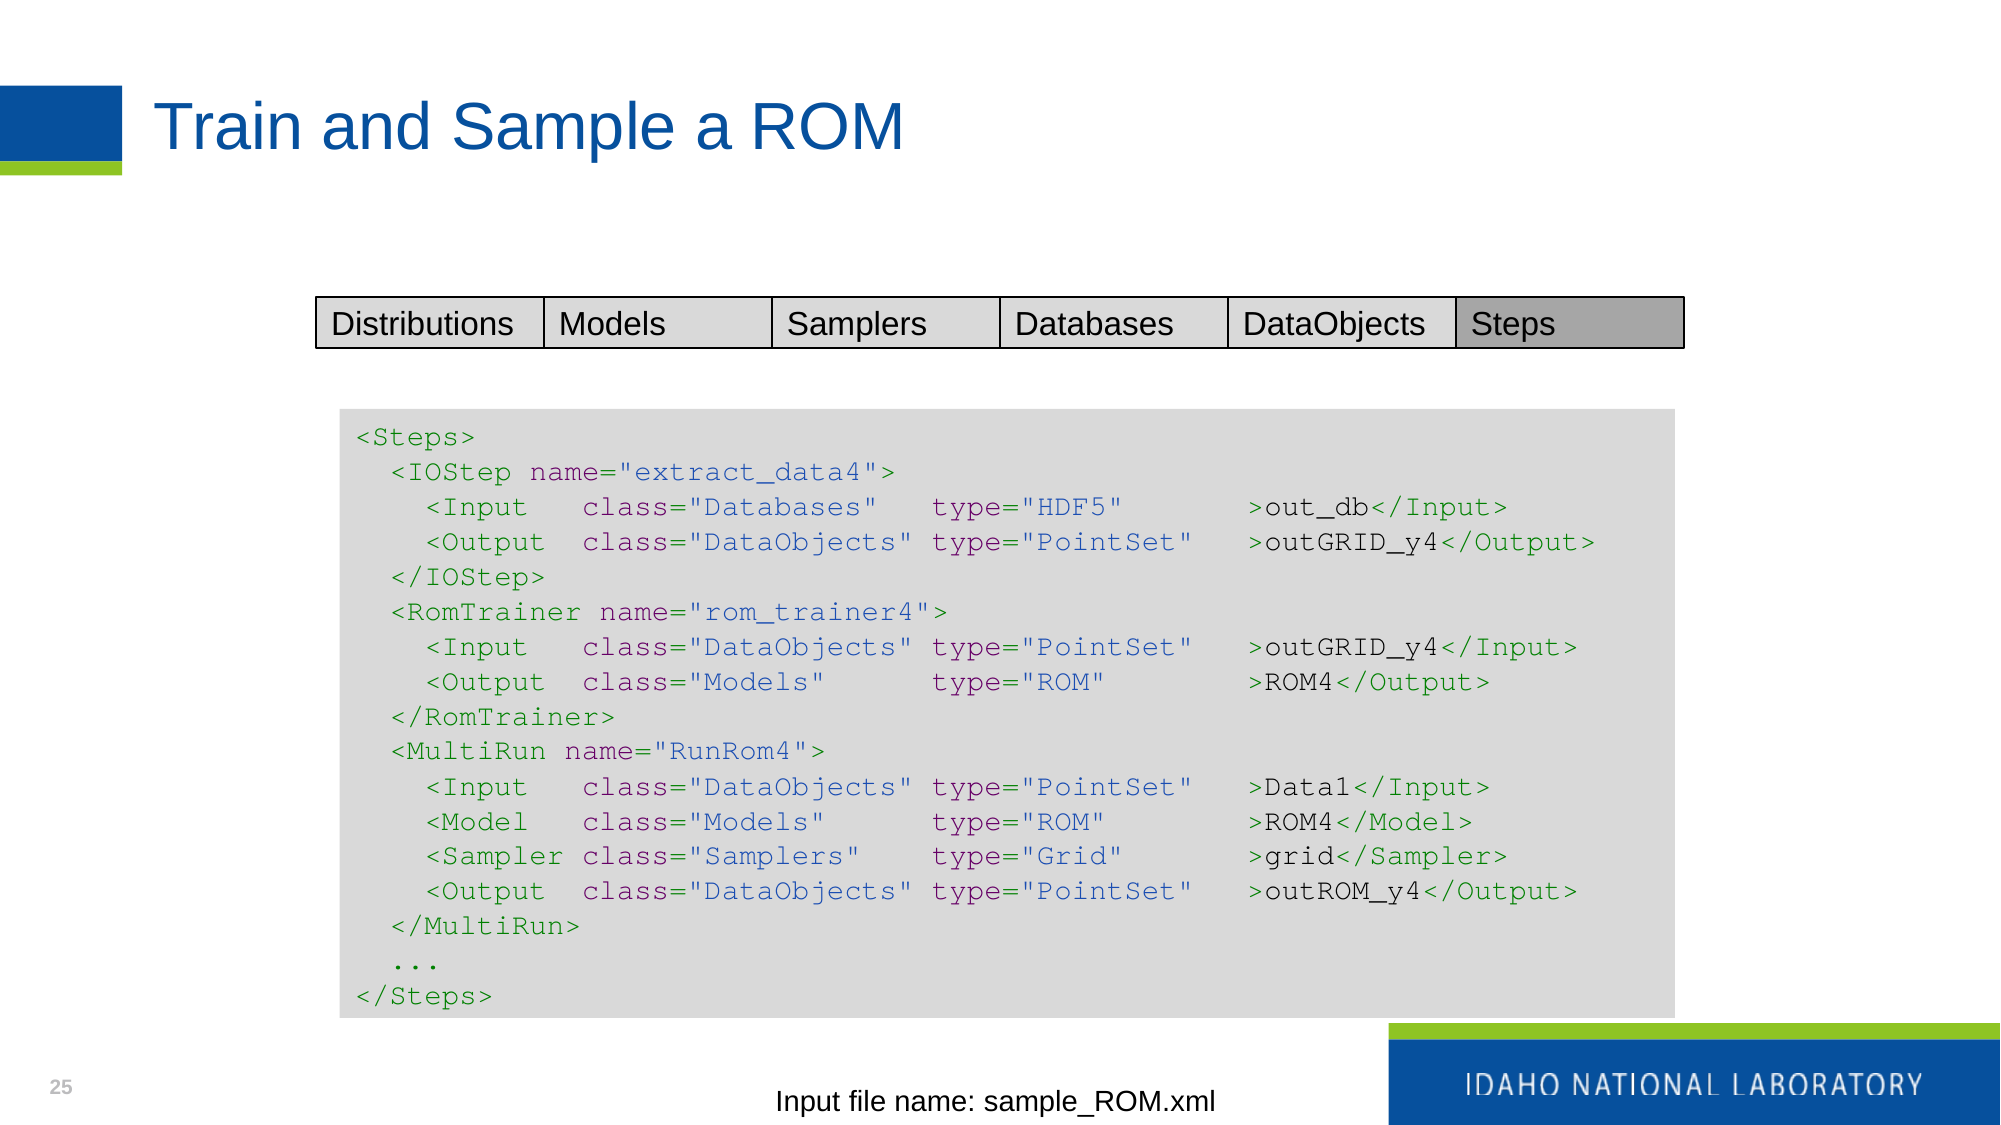

# Train and Sample a ROM
Steps
Distributions
Models
Samplers
Databases
DataObjects
<Steps>
  <IOStep name="extract_data4">
    <Input   class="Databases"   type="HDF5"       >out_db</Input>
    <Output  class="DataObjects" type="PointSet"   >outGRID_y4</Output>
  </IOStep>
  <RomTrainer name="rom_trainer4">
    <Input   class="DataObjects" type="PointSet"   >outGRID_y4</Input>
    <Output  class="Models"      type="ROM"        >ROM4</Output>
  </RomTrainer>
  <MultiRun name="RunRom4">
    <Input   class="DataObjects" type="PointSet"   >Data1</Input>
    <Model   class="Models"      type="ROM"        >ROM4</Model>
    <Sampler class="Samplers"    type="Grid"       >grid</Sampler>
    <Output  class="DataObjects" type="PointSet"   >outROM_y4</Output>
  </MultiRun>
  ...
</Steps>
25
Input file name: sample_ROM.xml